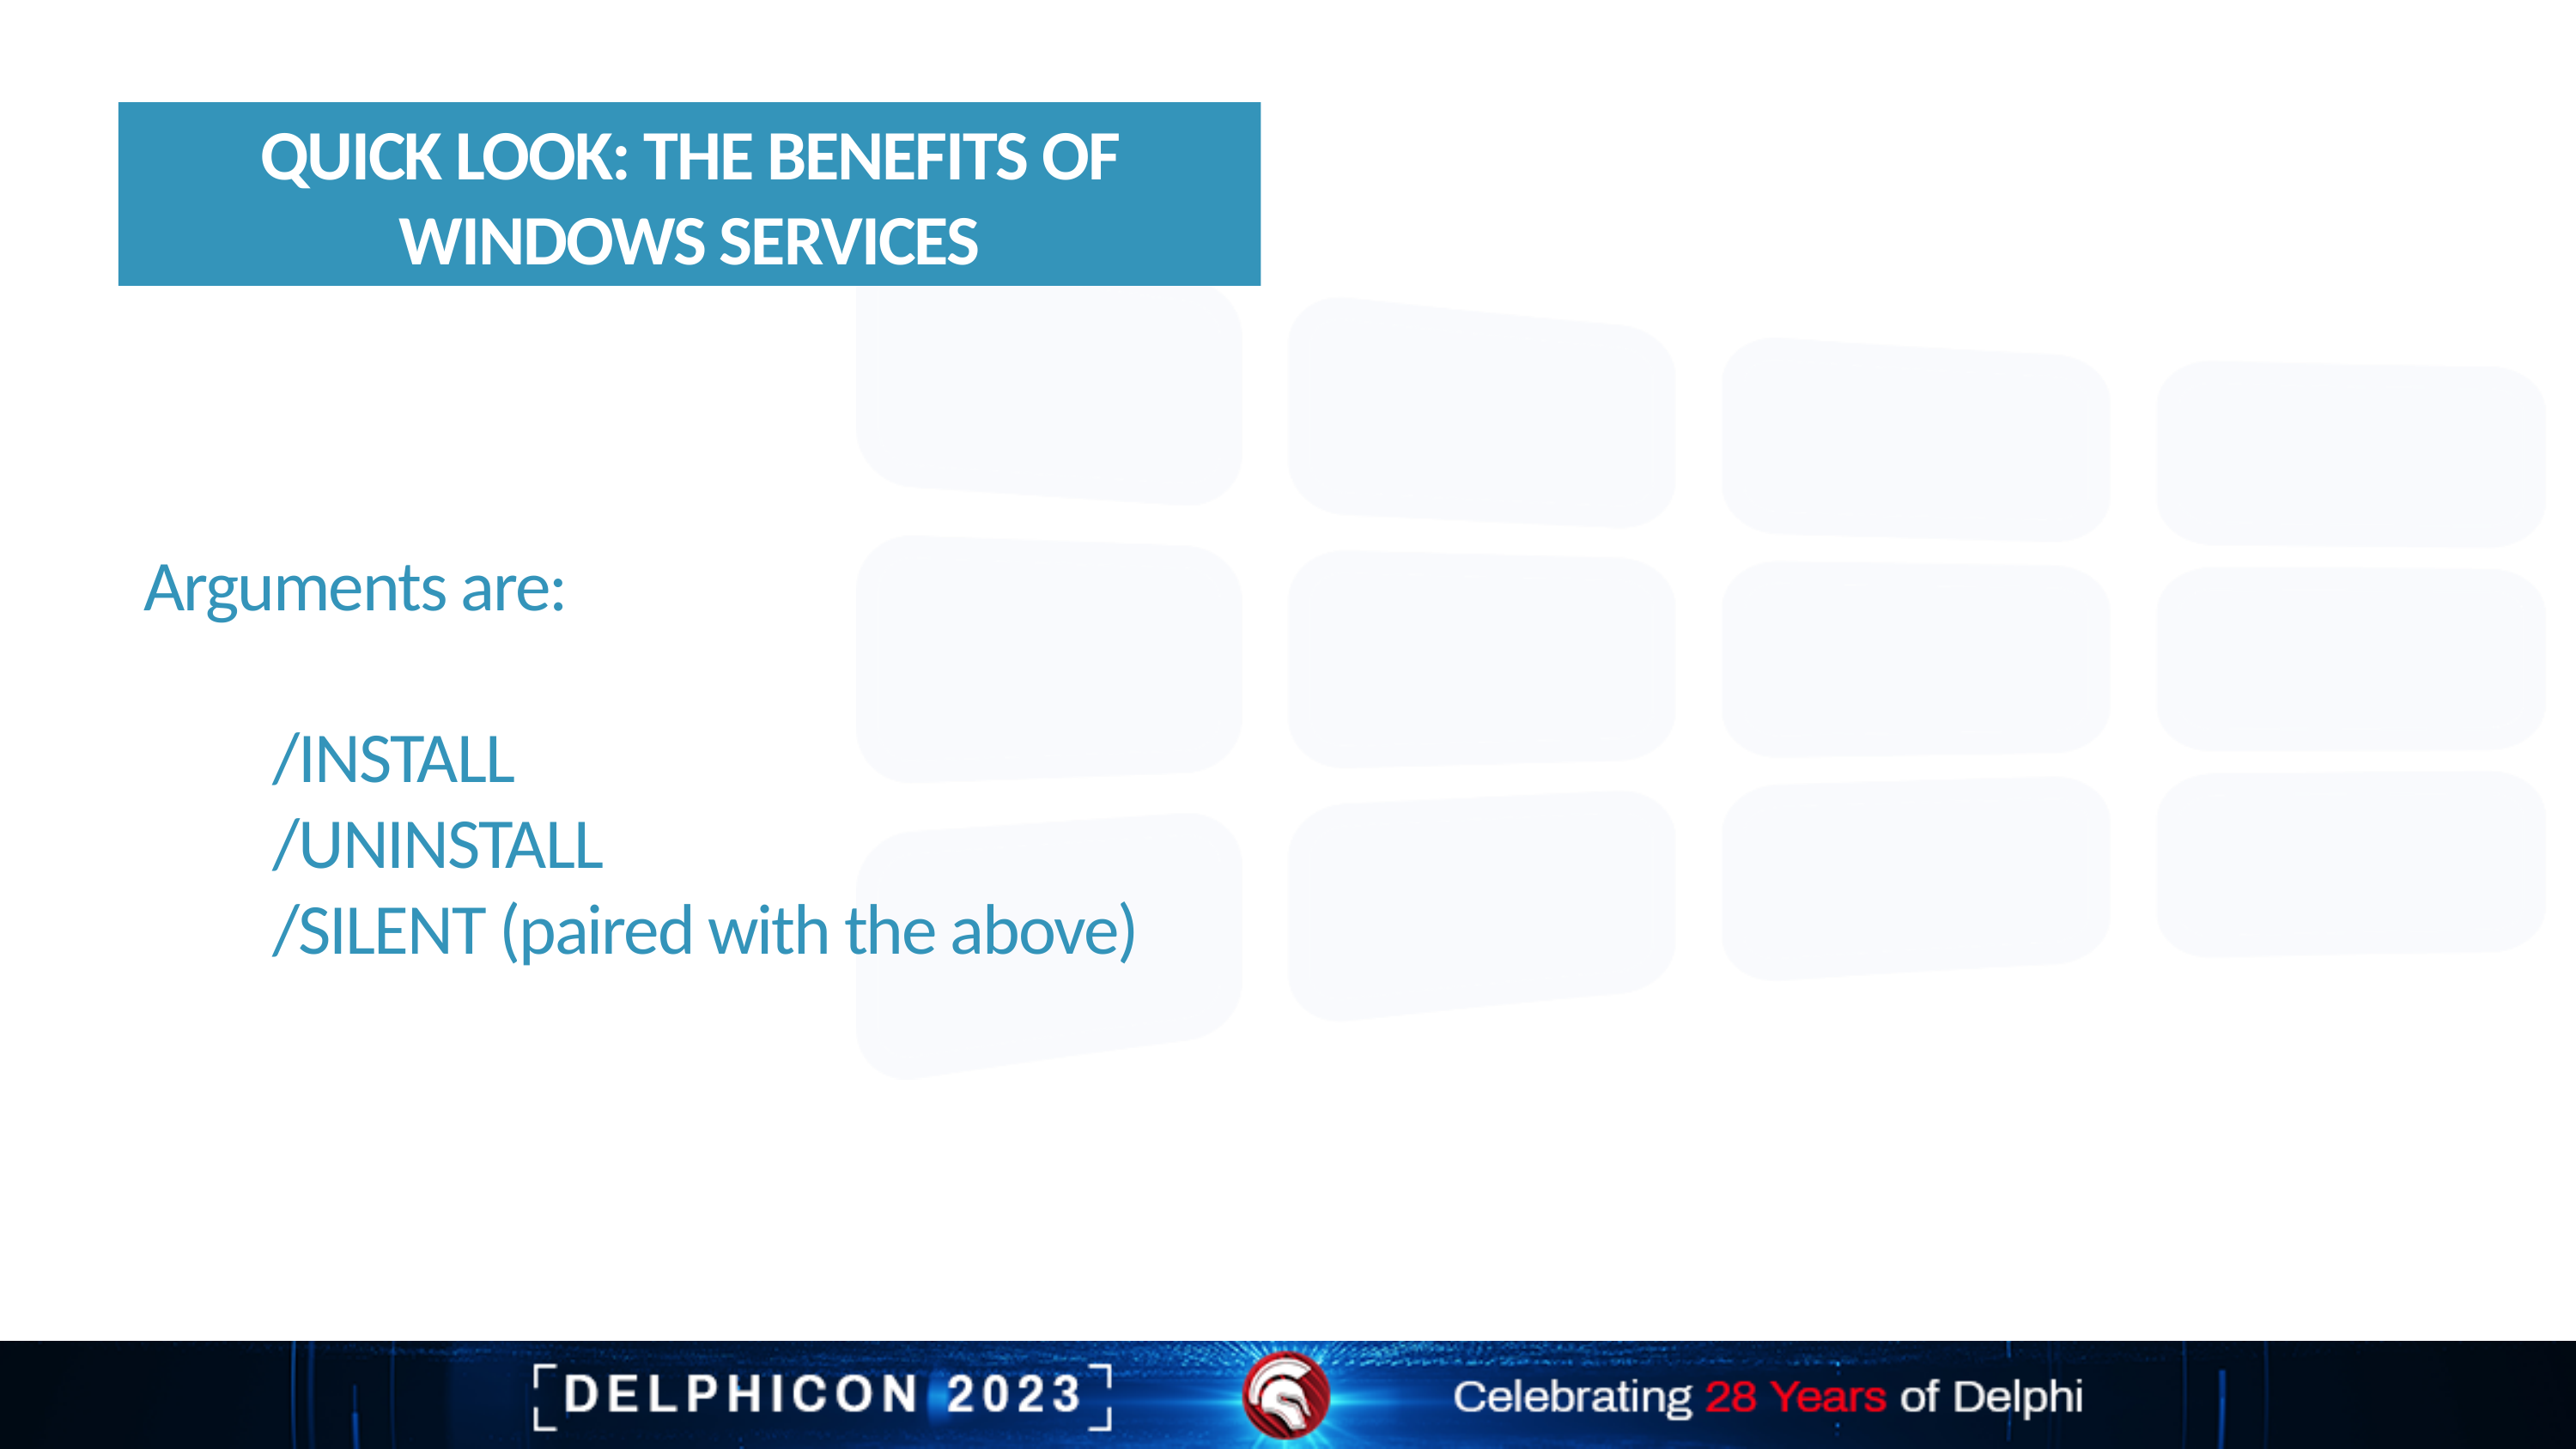

Quick look: The benefits of Windows Services
Arguments are:

	/INSTALL
	/UNINSTALL
	/SILENT (paired with the above)